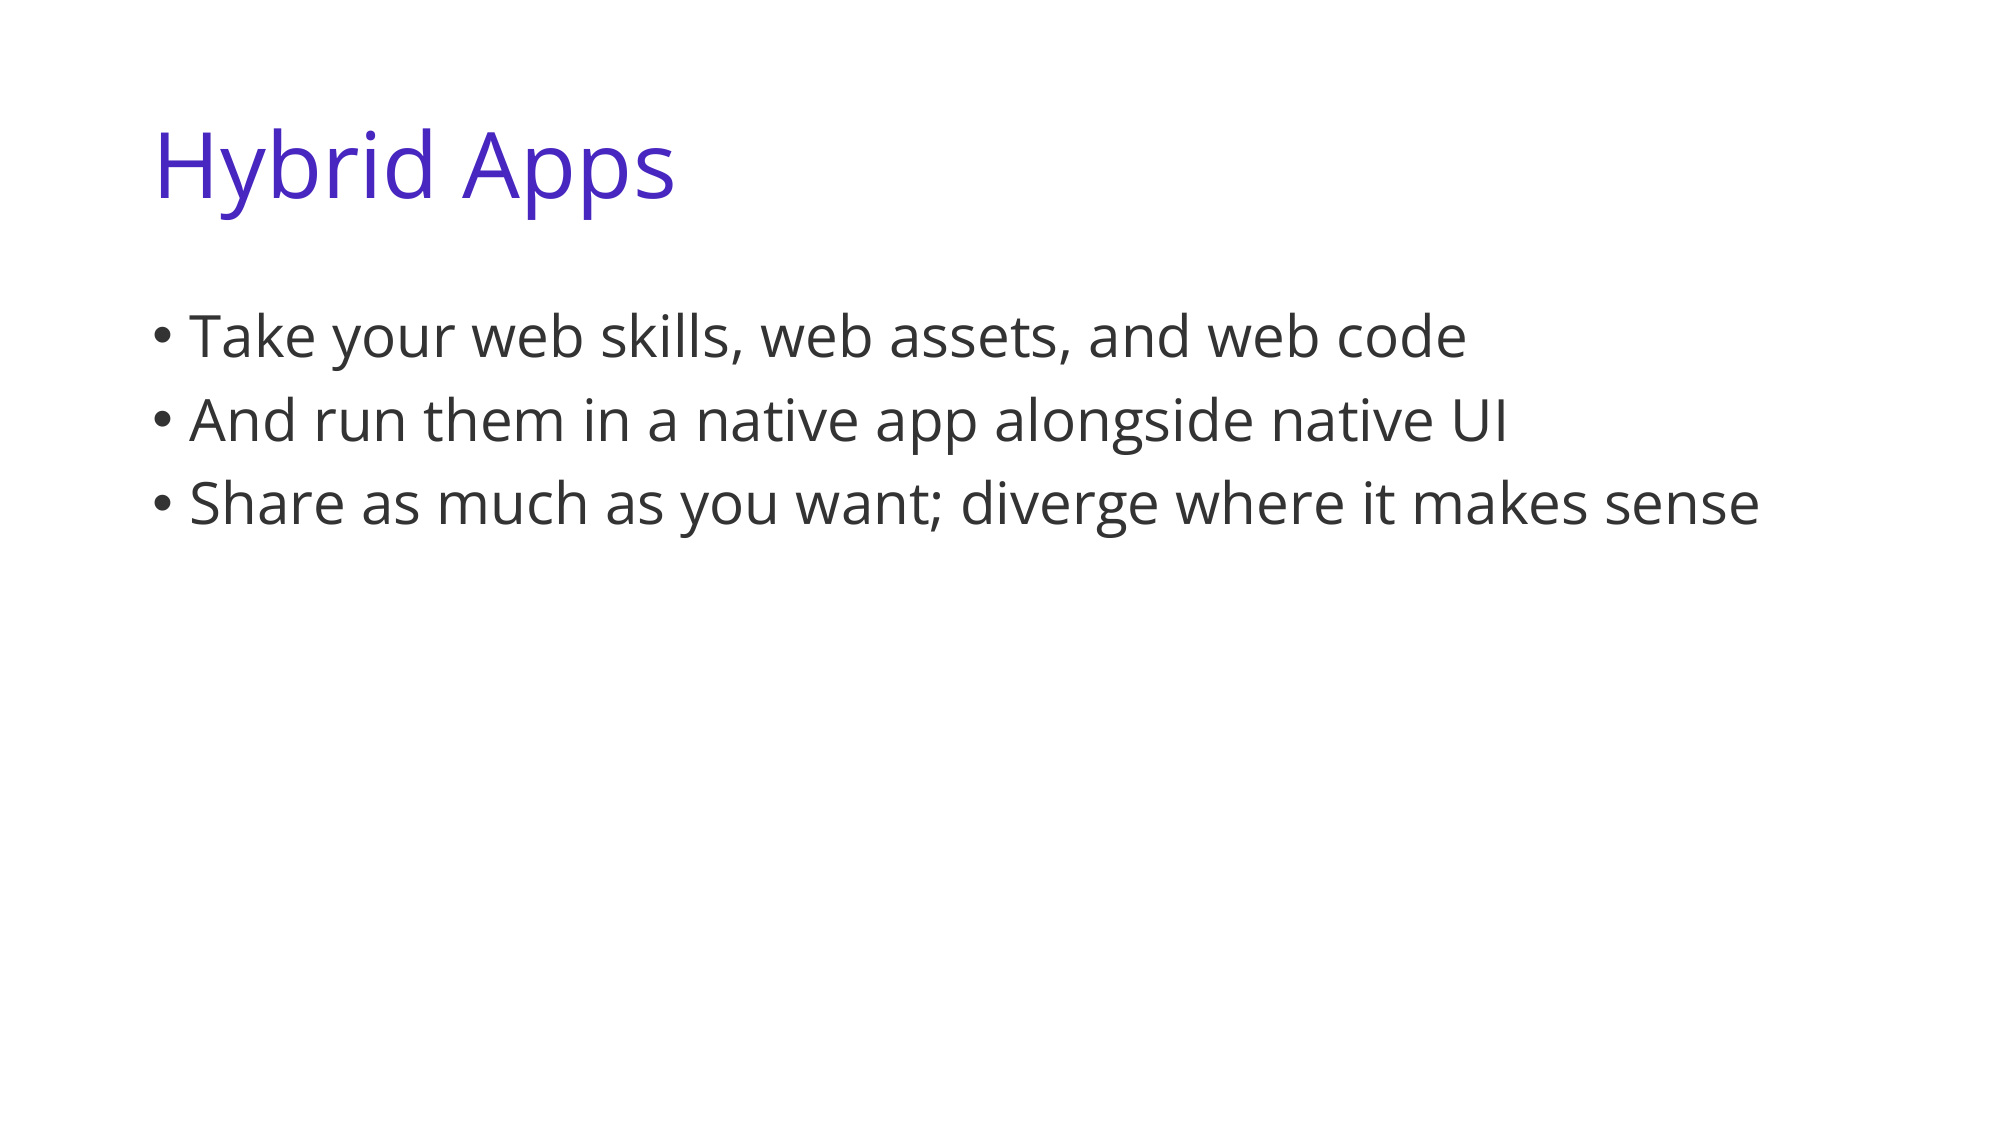

# Hybrid Apps
Take your web skills, web assets, and web code
And run them in a native app alongside native UI
Share as much as you want; diverge where it makes sense